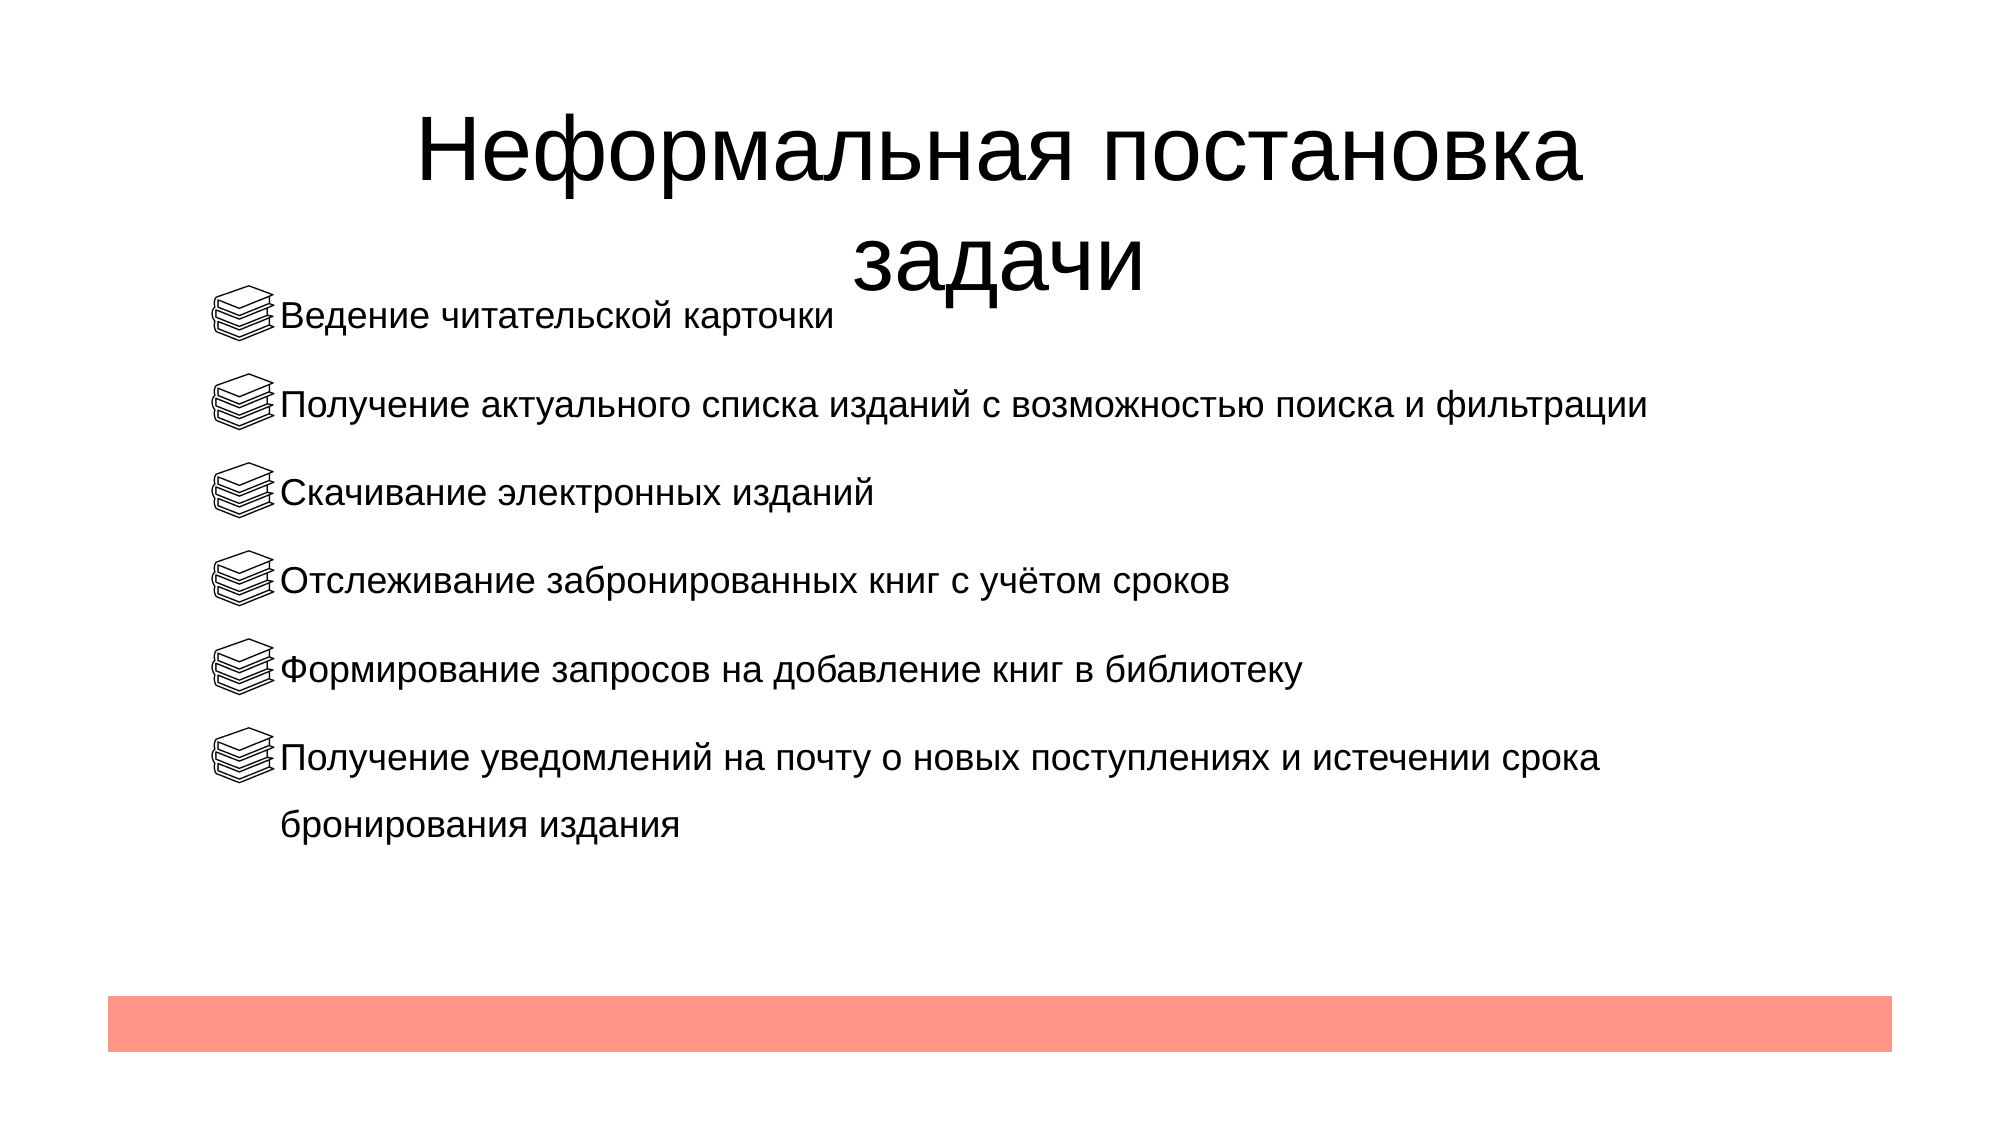

Неформальная постановка задачи

Ведение читательской карточки
Получение актуального списка изданий с возможностью поиска и фильтрации
Скачивание электронных изданий
Отслеживание забронированных книг с учётом сроков
Формирование запросов на добавление книг в библиотеку
Получение уведомлений на почту о новых поступлениях и истечении срока бронирования издания